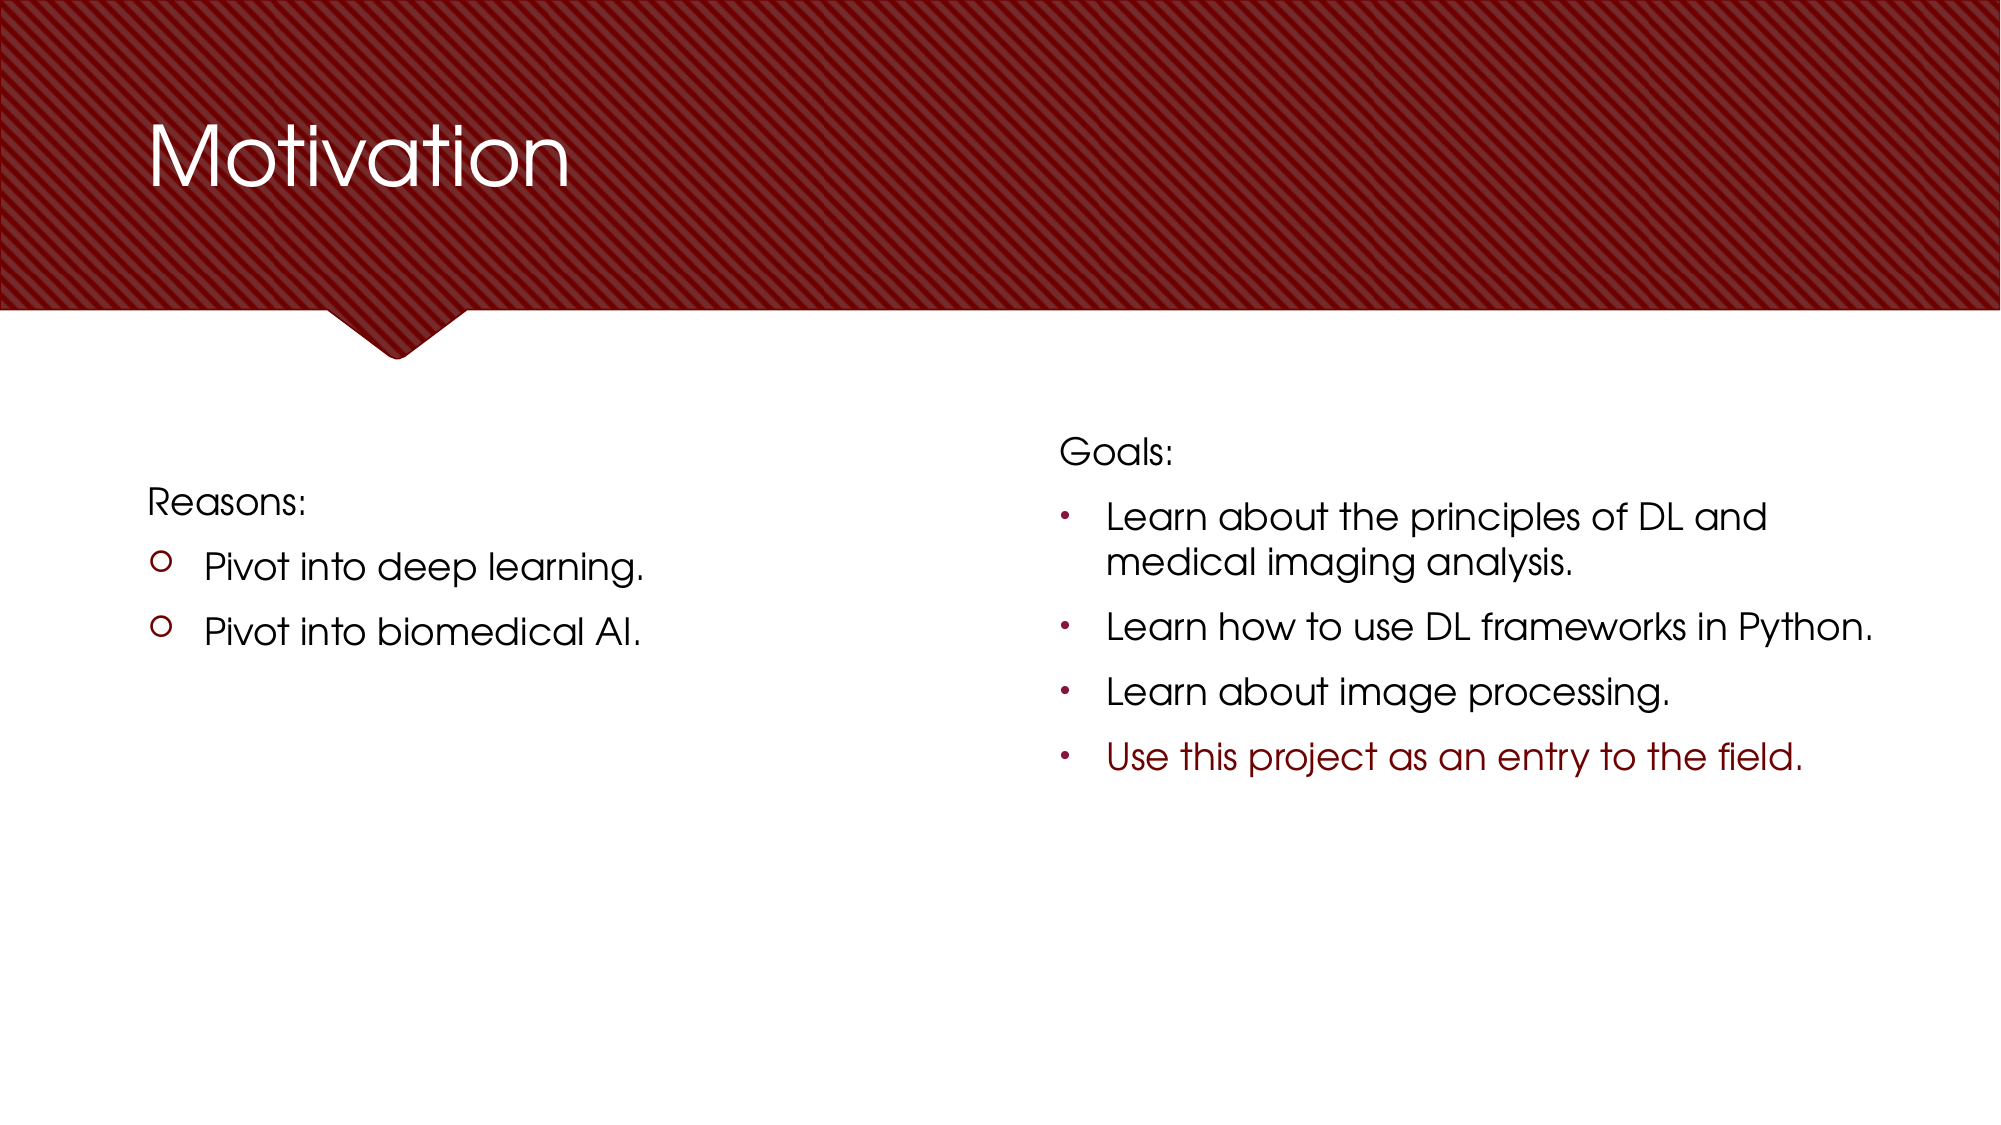

# Motivation
Reasons:
Pivot into deep learning.
Pivot into biomedical AI.
Goals:
Learn about the principles of DL and medical imaging analysis.
Learn how to use DL frameworks in Python.
Learn about image processing.
Use this project as an entry to the field.